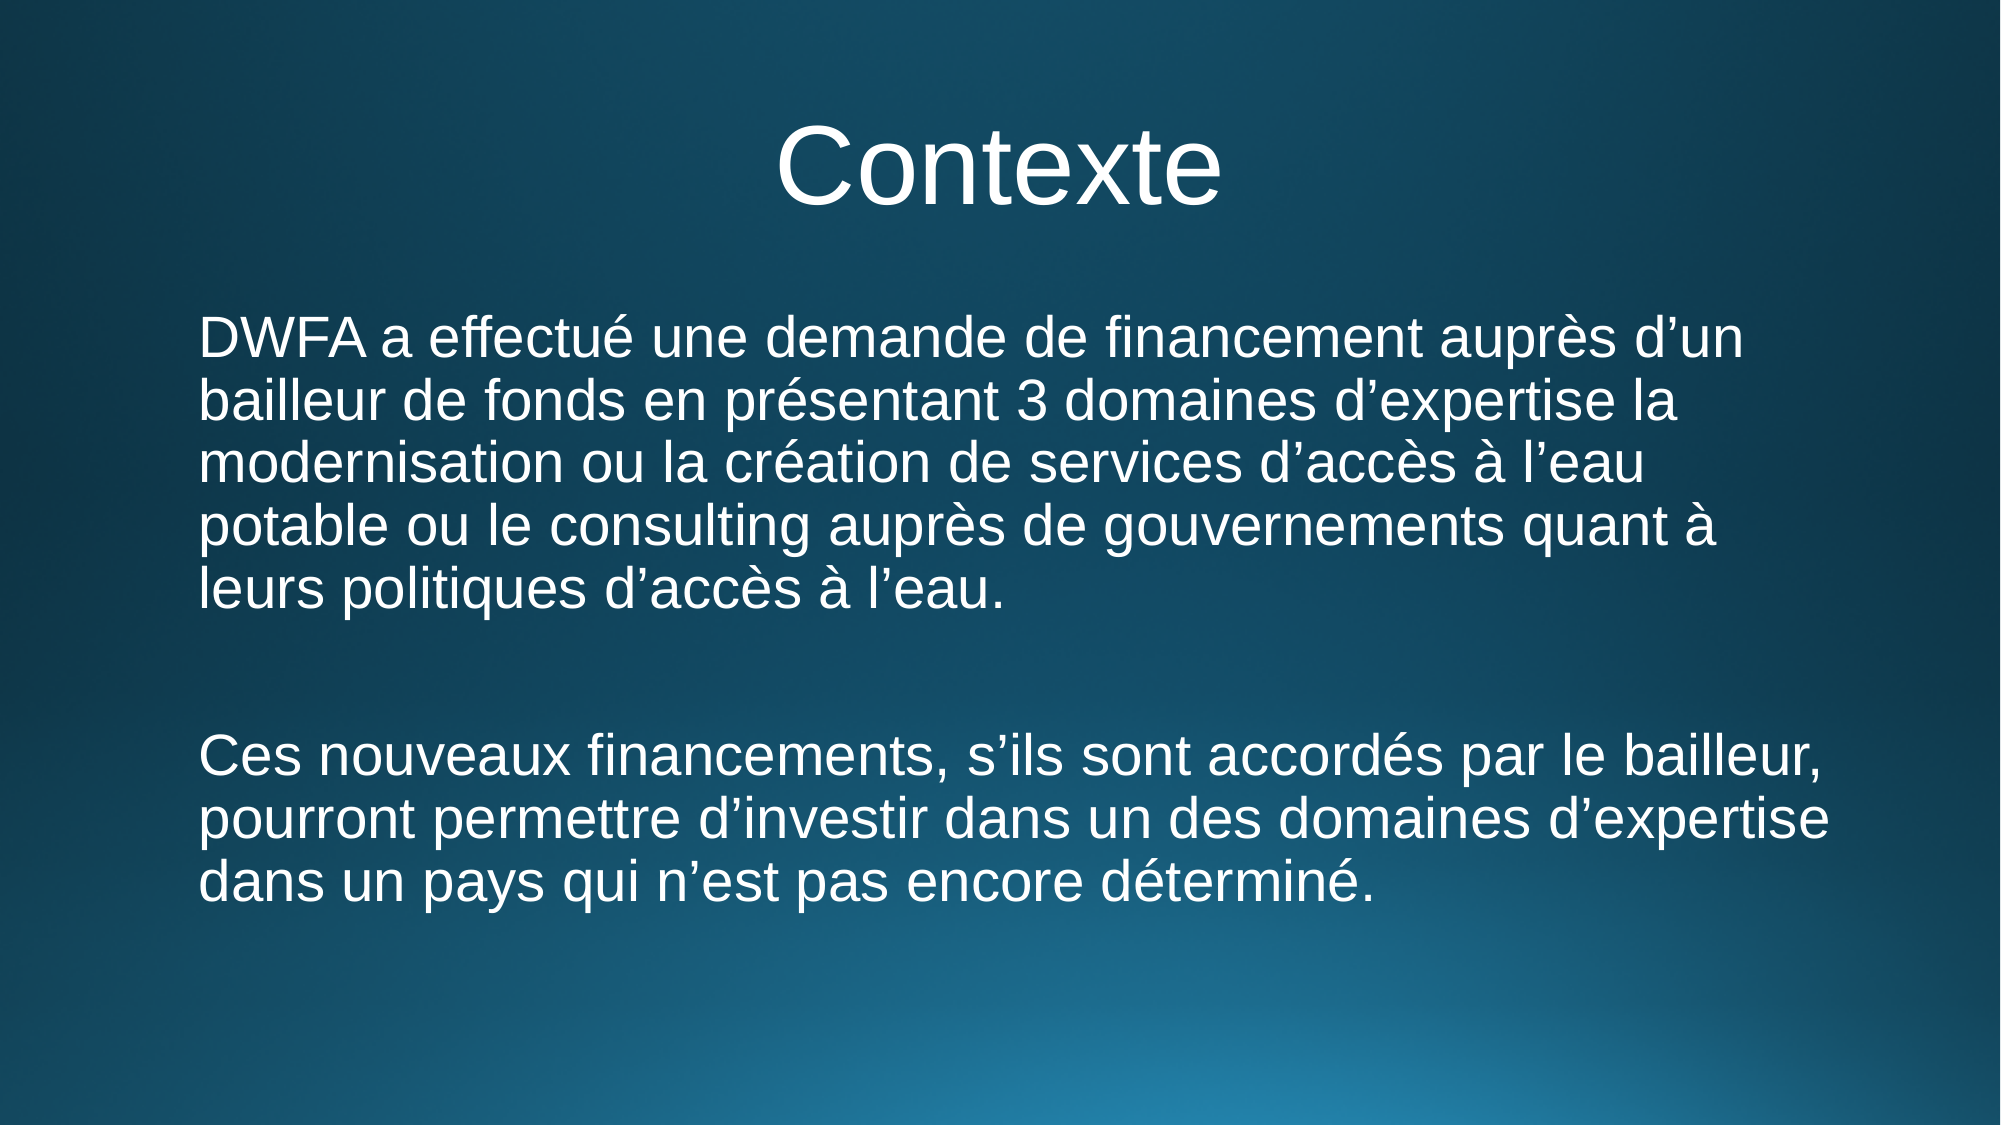

# Contexte
DWFA a effectué une demande de financement auprès d’un bailleur de fonds en présentant 3 domaines d’expertise la modernisation ou la création de services d’accès à l’eau potable ou le consulting auprès de gouvernements quant à leurs politiques d’accès à l’eau.

Ces nouveaux financements, s’ils sont accordés par le bailleur, pourront permettre d’investir dans un des domaines d’expertise dans un pays qui n’est pas encore déterminé.